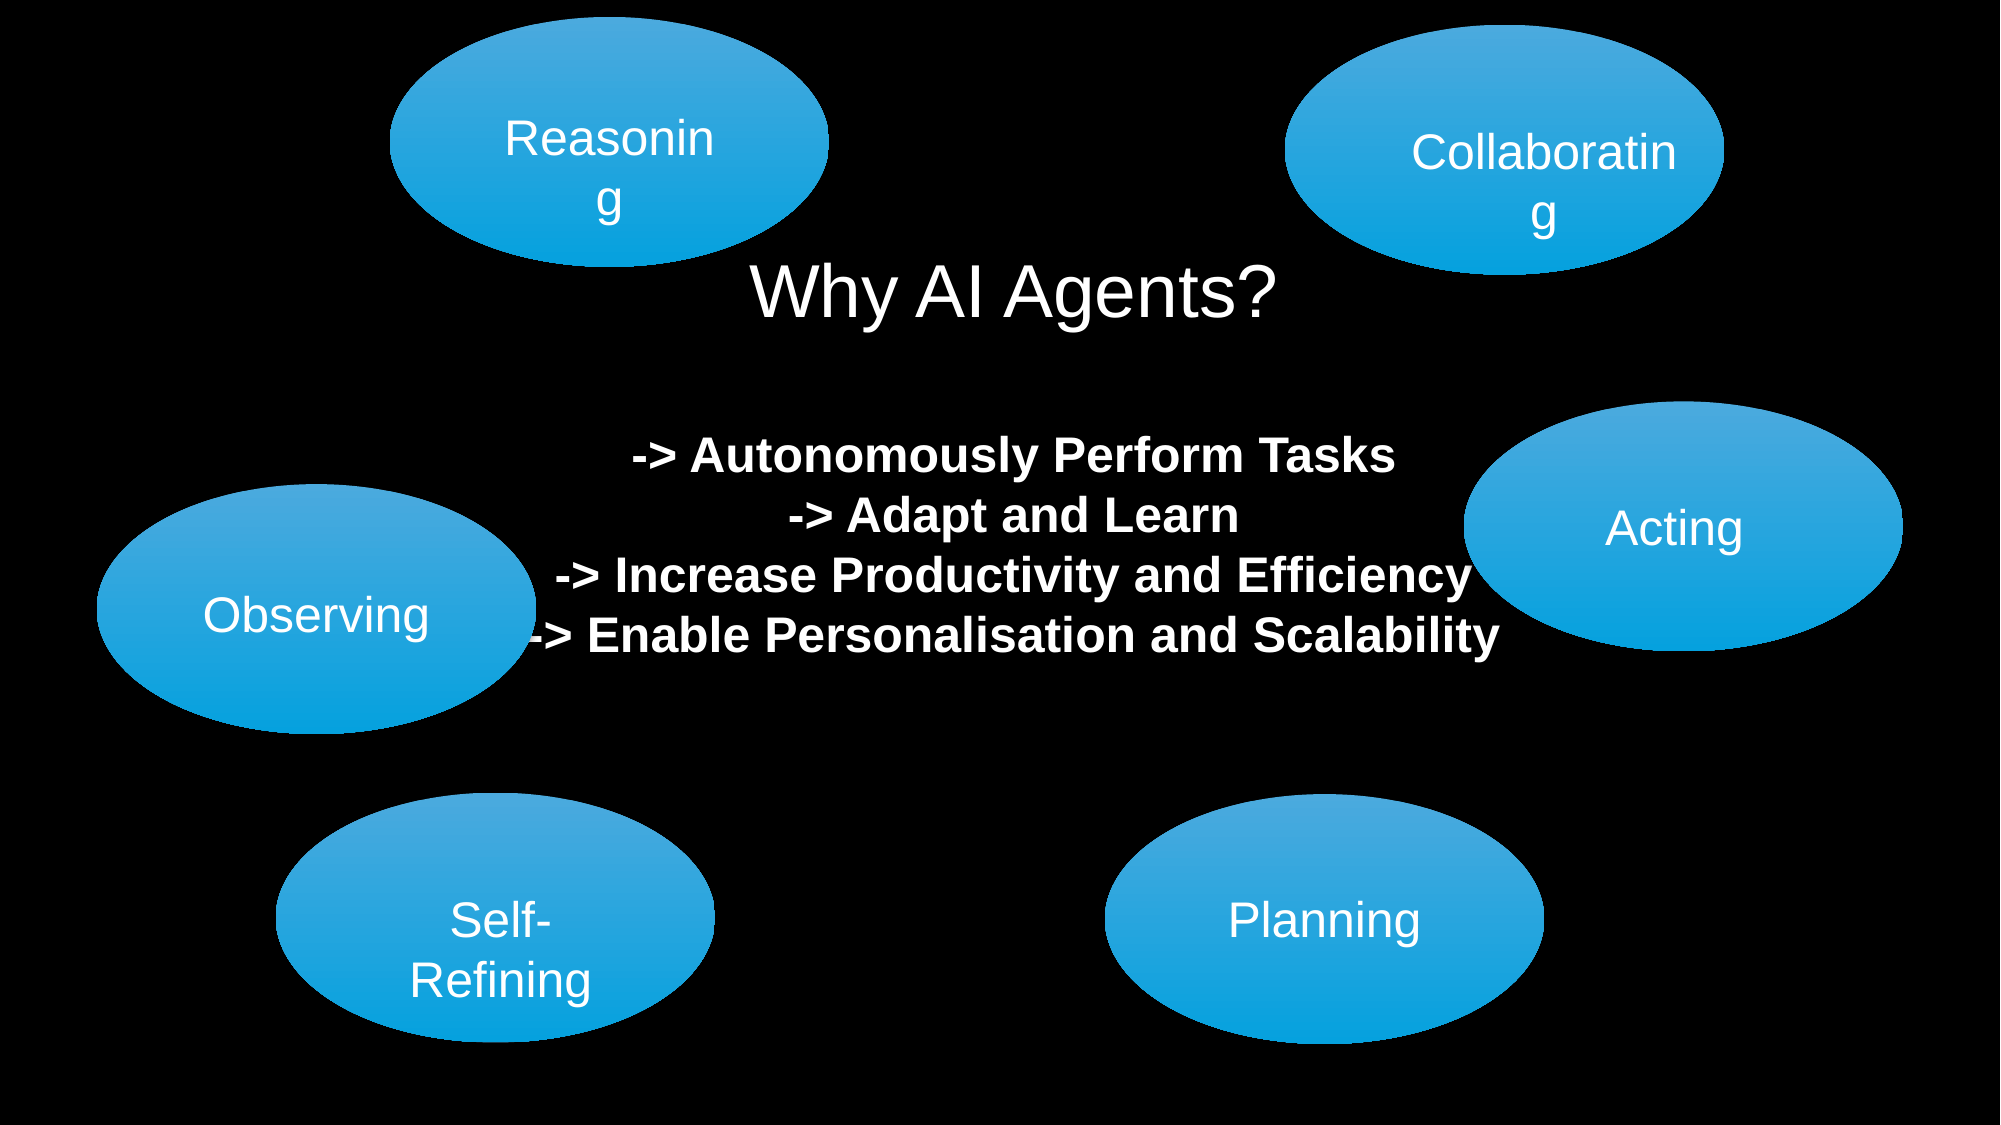

Reasoning
Collaborating
Why AI Agents?

-> Autonomously Perform Tasks
-> Adapt and Learn
-> Increase Productivity and Efficiency
-> Enable Personalisation and Scalability

Acting
Observing

Planning
Self-Refining